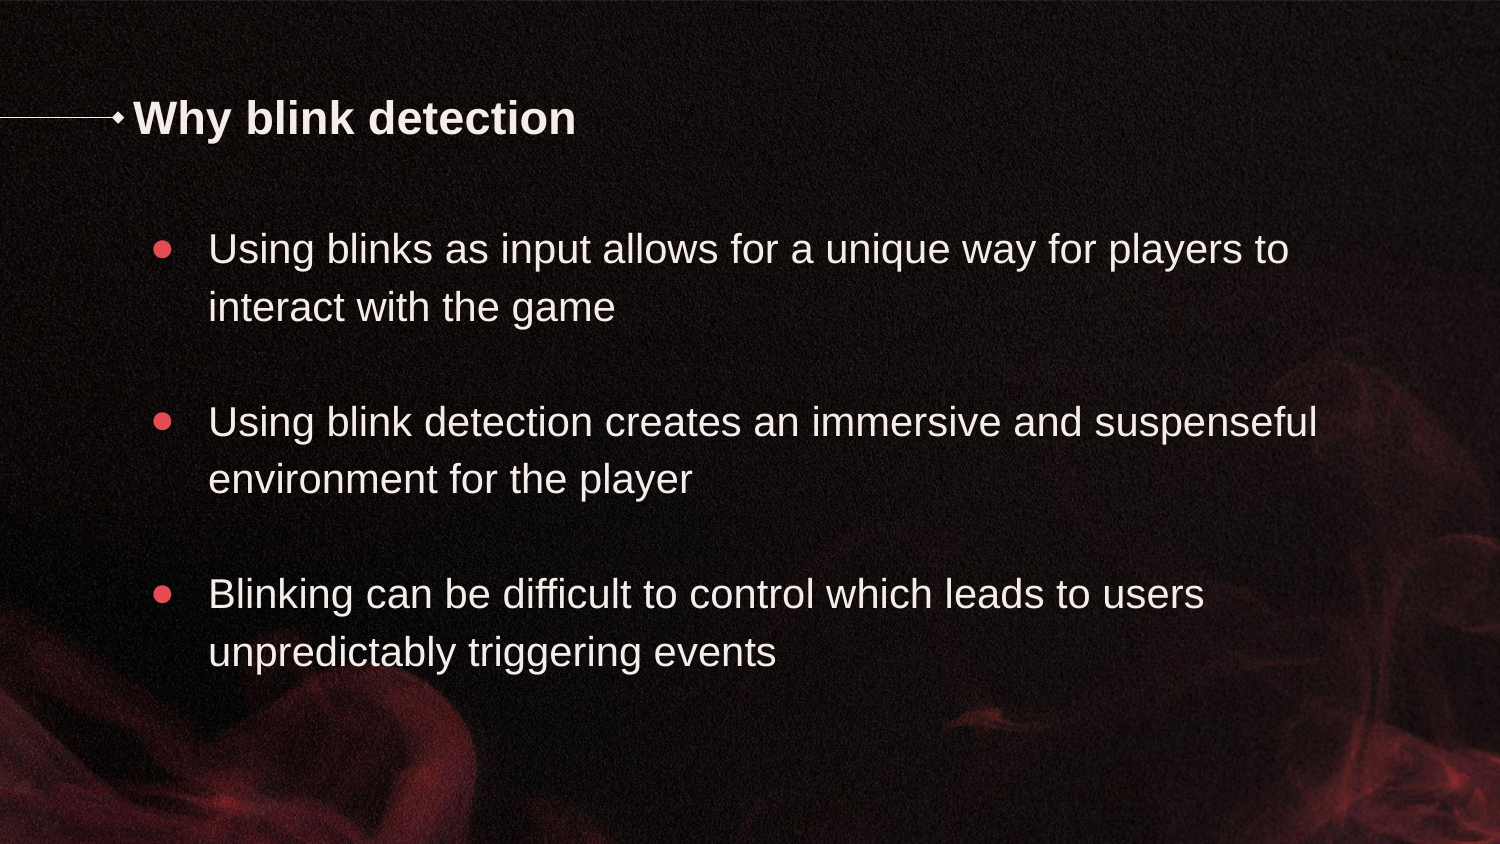

# Why blink detection
Using blinks as input allows for a unique way for players to interact with the game

Using blink detection creates an immersive and suspenseful environment for the player
Blinking can be difficult to control which leads to users unpredictably triggering events